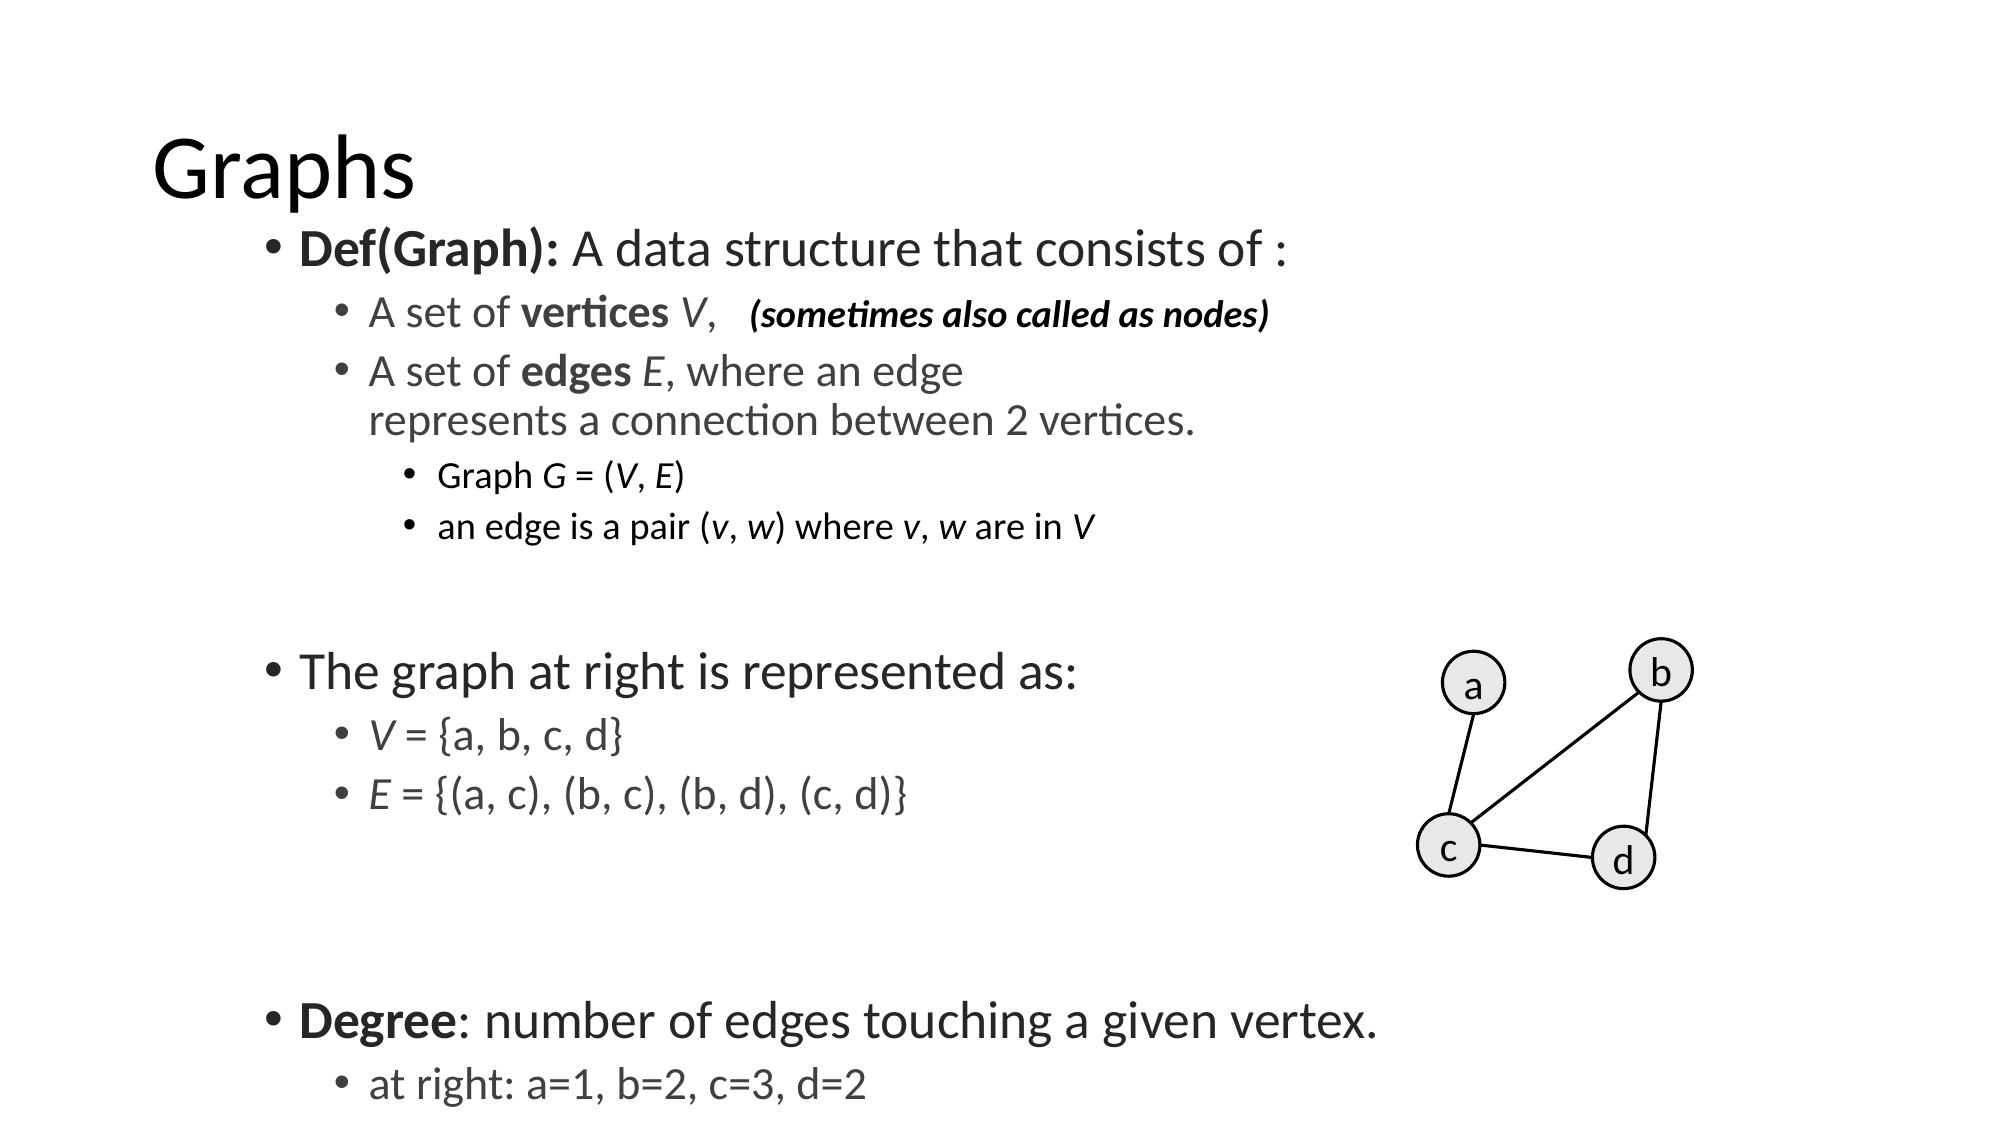

# Graphs
Def(Graph): A data structure that consists of :
A set of vertices V,   (sometimes also called as nodes)
A set of edges E, where an edge
represents a connection between 2 vertices.
Graph G = (V, E)
an edge is a pair (v, w) where v, w are in V

The graph at right is represented as:
V = {a, b, c, d}
E = {(a, c), (b, c), (b, d), (c, d)}

Degree: number of edges touching a given vertex.
at right: a=1, b=2, c=3, d=2
b
a
c
d